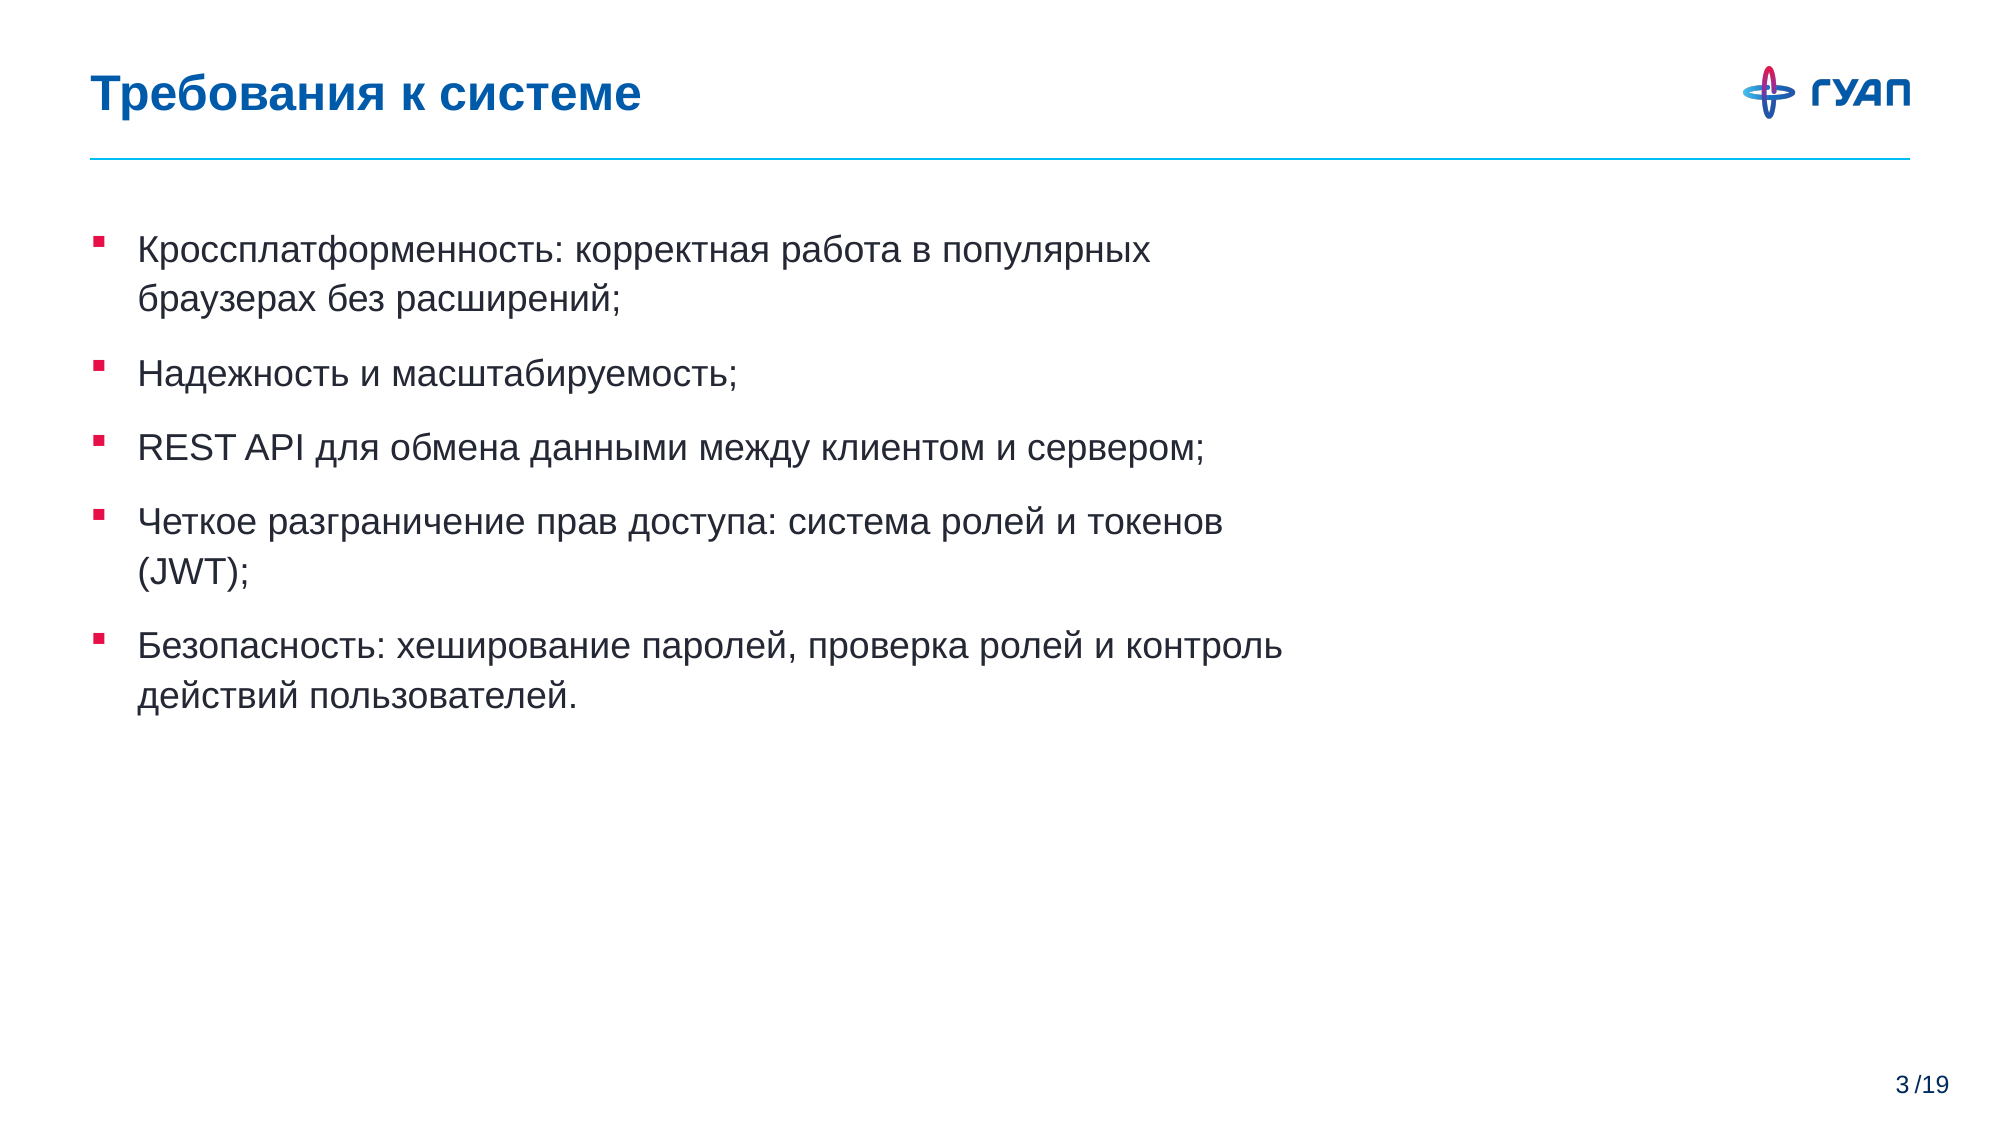

# Требования к системе
Кроссплатформенность: корректная работа в популярных браузерах без расширений;
Надежность и масштабируемость;
REST API для обмена данными между клиентом и сервером;
Четкое разграничение прав доступа: система ролей и токенов (JWT);
Безопасность: хеширование паролей, проверка ролей и контроль действий пользователей.
/19